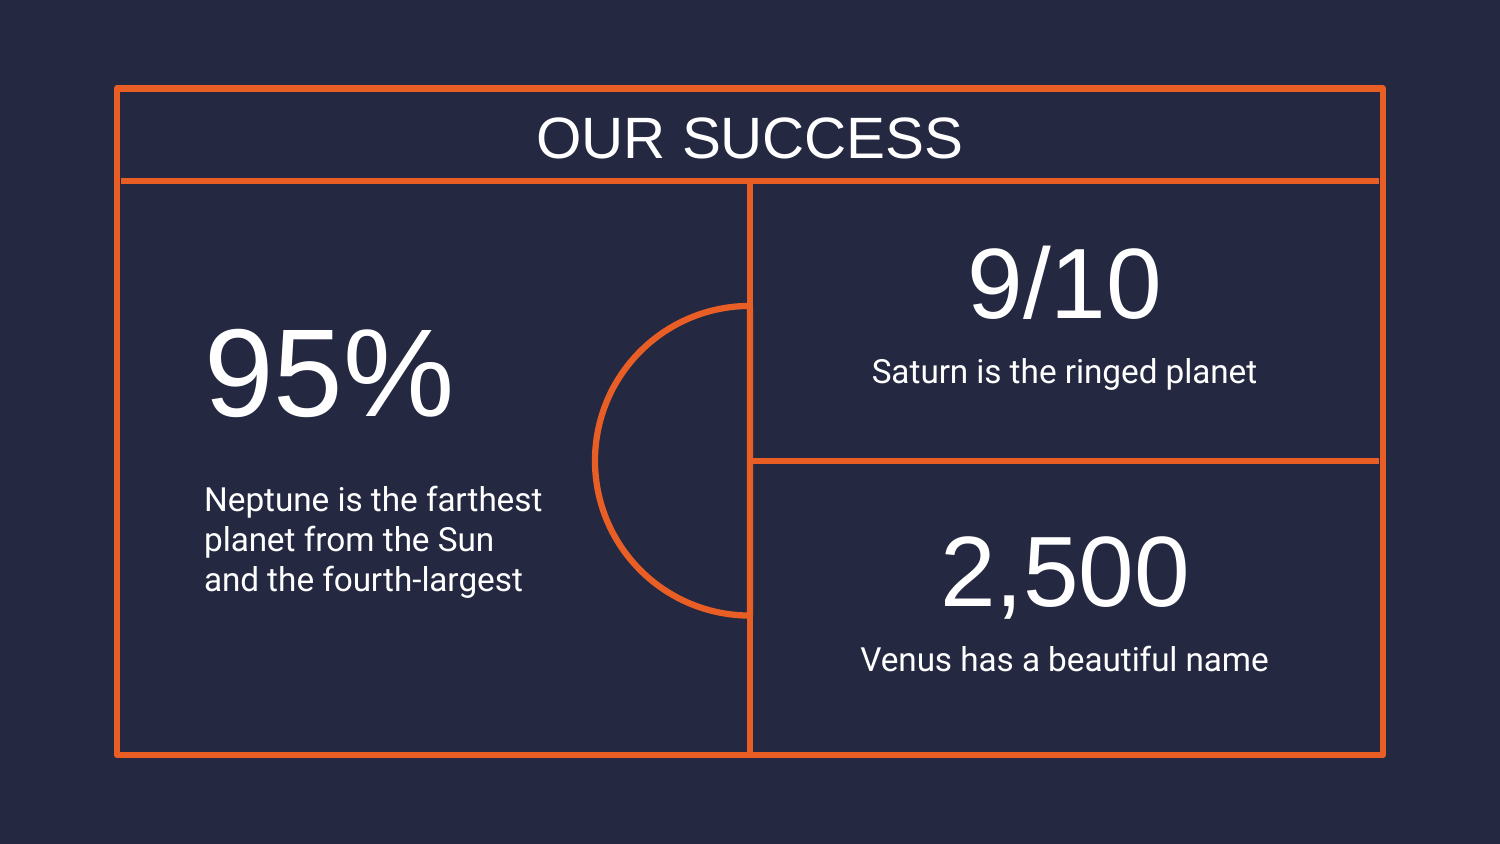

# OUR SUCCESS
9/10
95%

Saturn is the ringed planet
Neptune is the farthest
planet from the Sun and the fourth-largest
2,500
Venus has a beautiful name